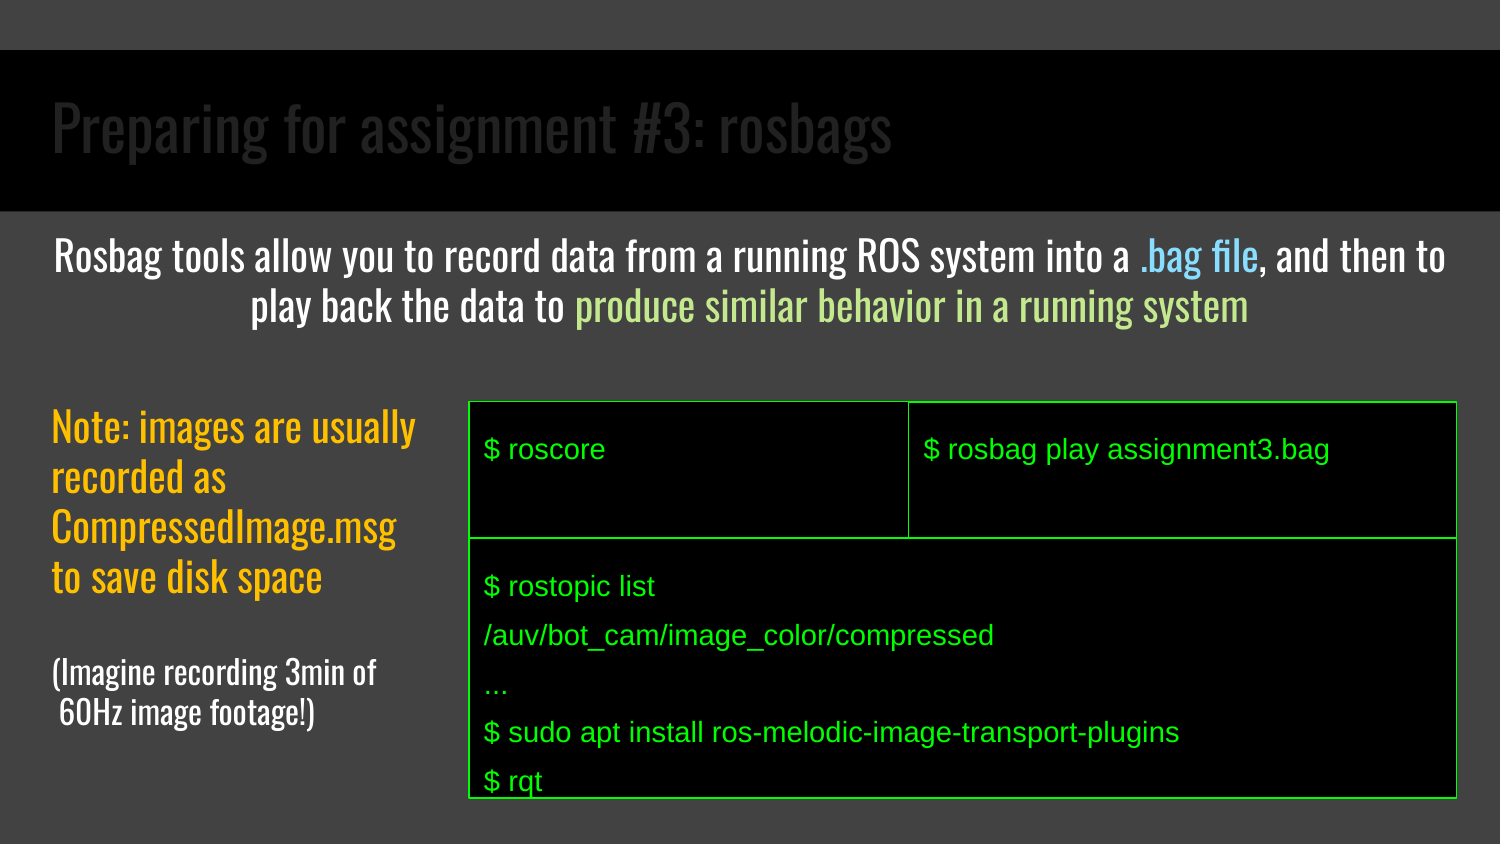

Preparing for assignment #3: rosbags
# Rosbag tools allow you to record data from a running ROS system into a .bag file, and then to play back the data to produce similar behavior in a running system

Note: images are usually
recorded as
CompressedImage.msg
to save disk space

(Imagine recording 3min of
 60Hz image footage!)

$ roscore
$ rosbag play assignment3.bag
$ rostopic list
/auv/bot_cam/image_color/compressed
...
$ sudo apt install ros-melodic-image-transport-plugins
$ rqt